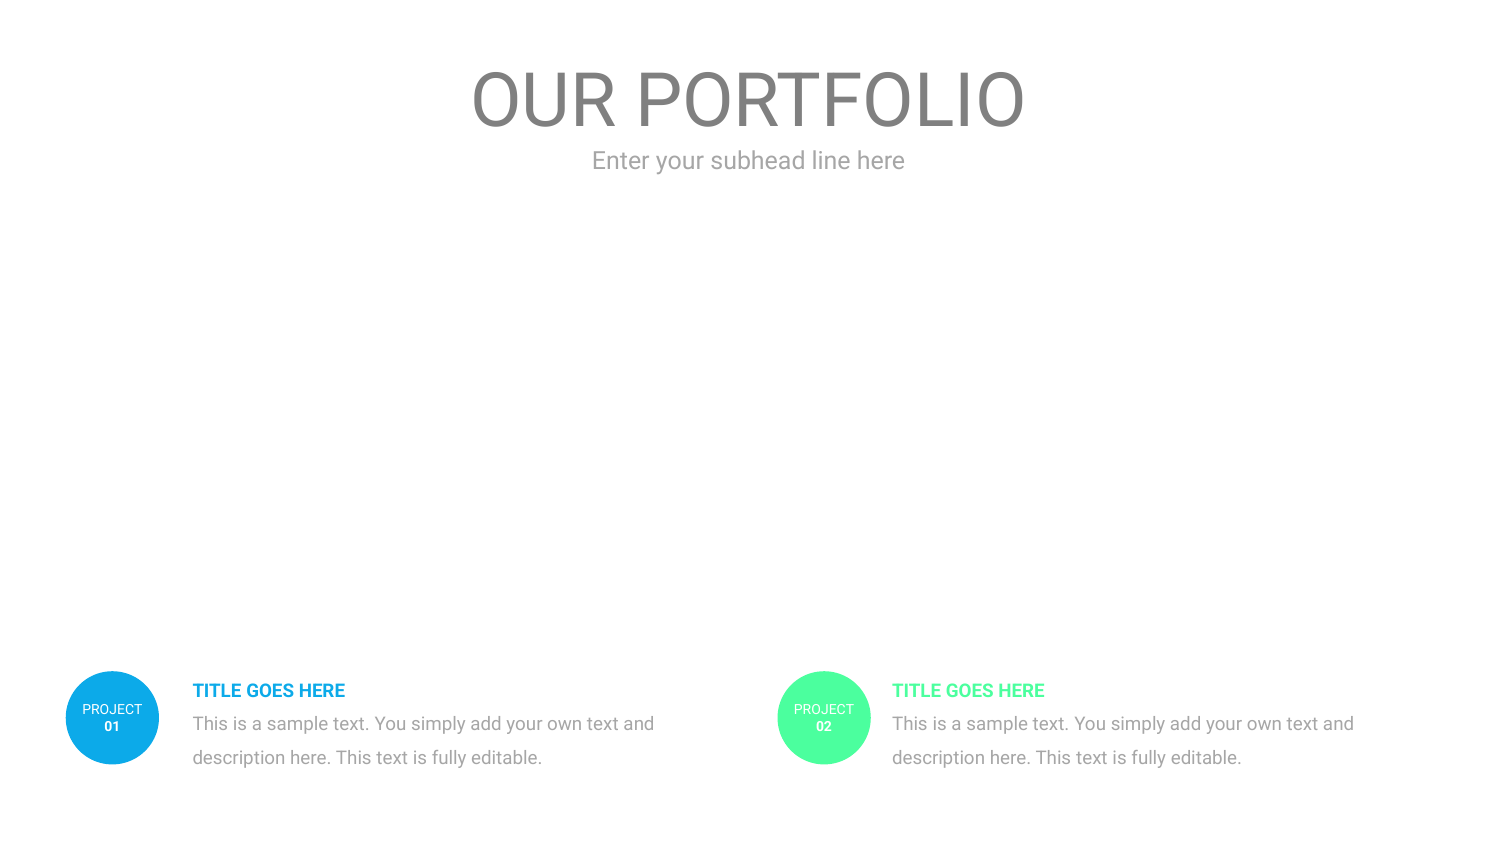

# OUR PORTFOLIO
Enter your subhead line here

TITLE GOES HERE
This is a sample text. You simply add your own text and description here. This text is fully editable.
TITLE GOES HERE
This is a sample text. You simply add your own text and description here. This text is fully editable.
PROJECT 01
PROJECT 02